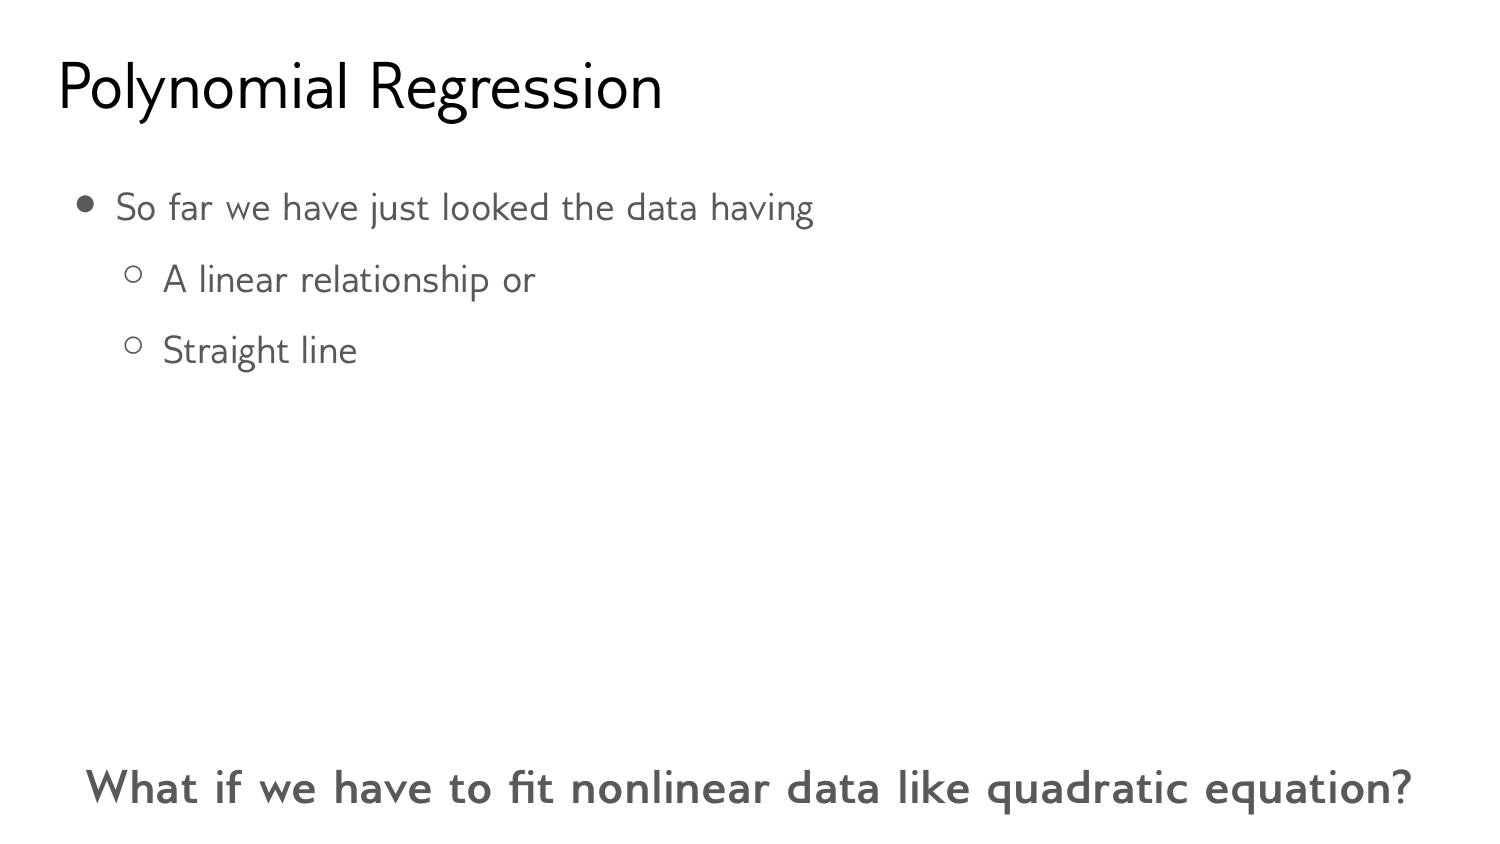

Polynomial Regression
So far we have just looked the data having
A linear relationship or
Straight line

What if we have to fit nonlinear data like quadratic equation?